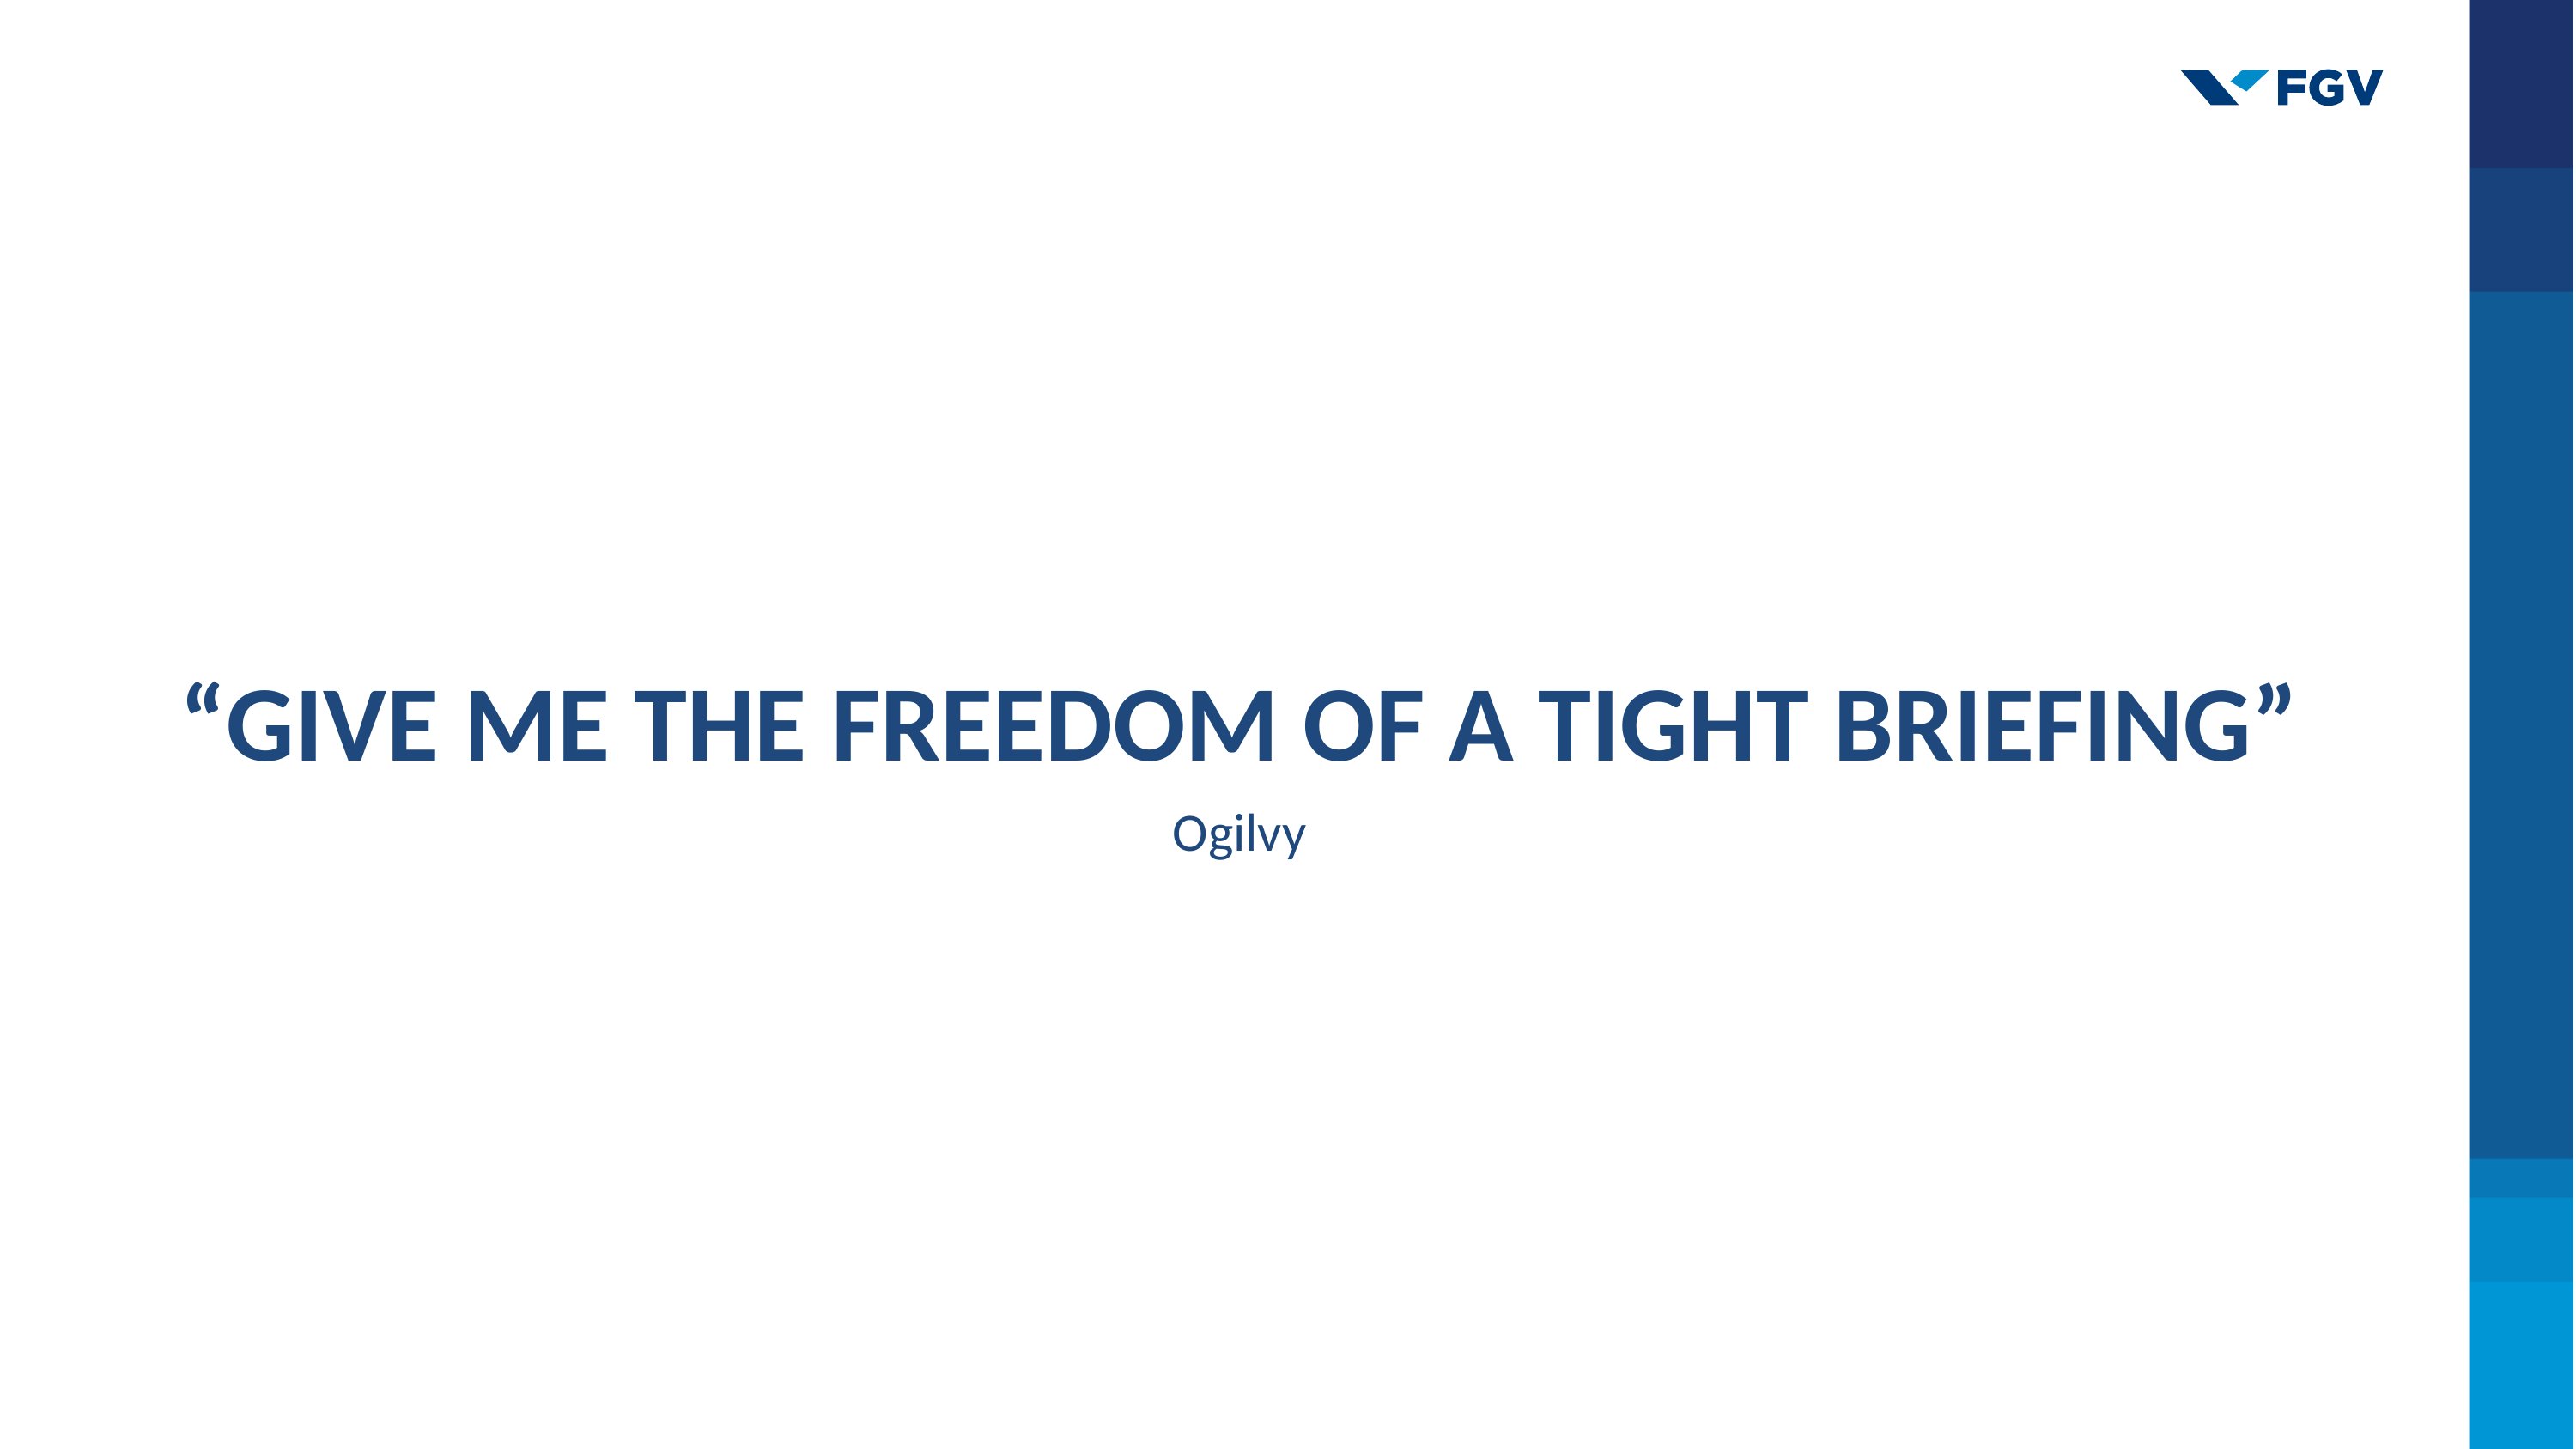

“GIVE ME THE FREEDOM OF A TIGHT BRIEFING”
Ogilvy